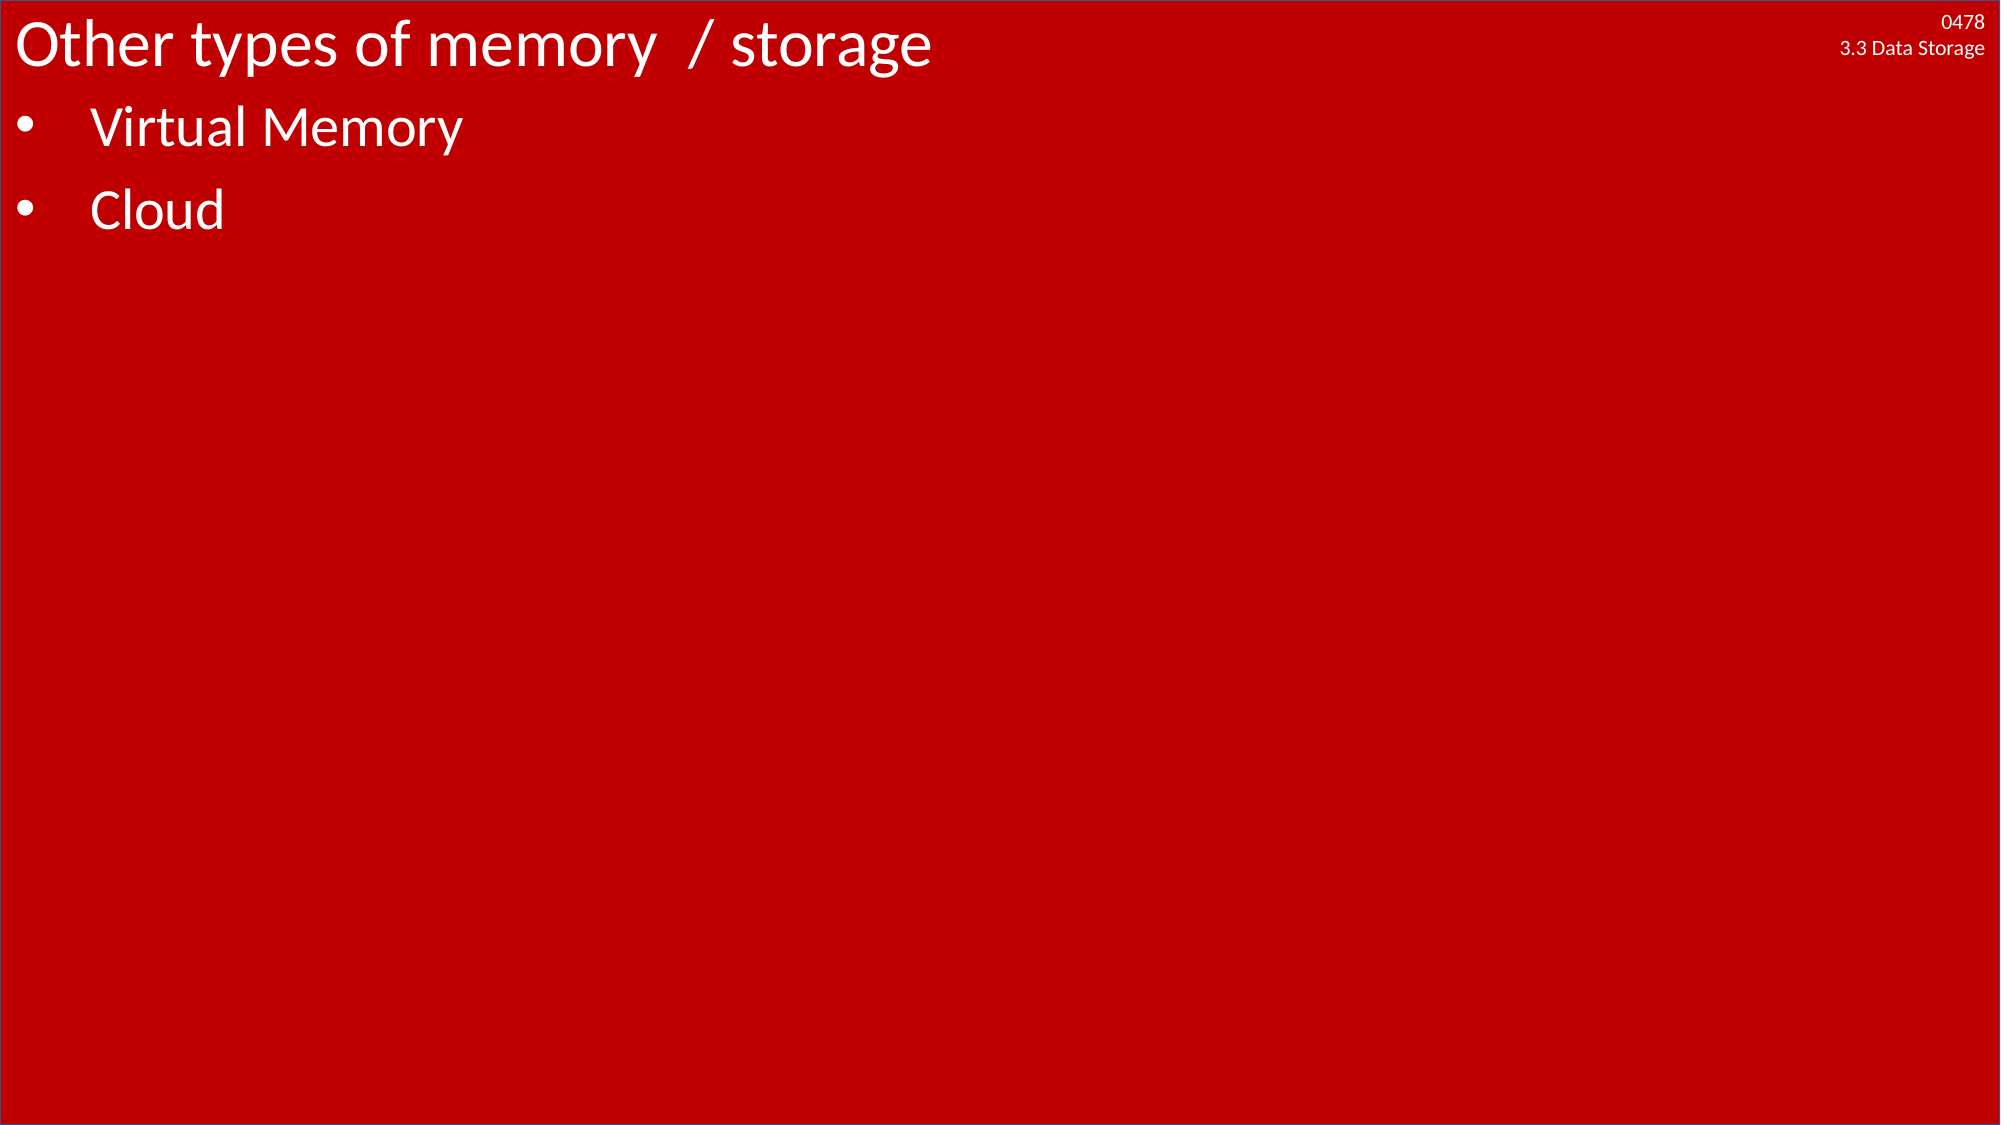

# Other types of memory  / storage
Virtual Memory
Cloud